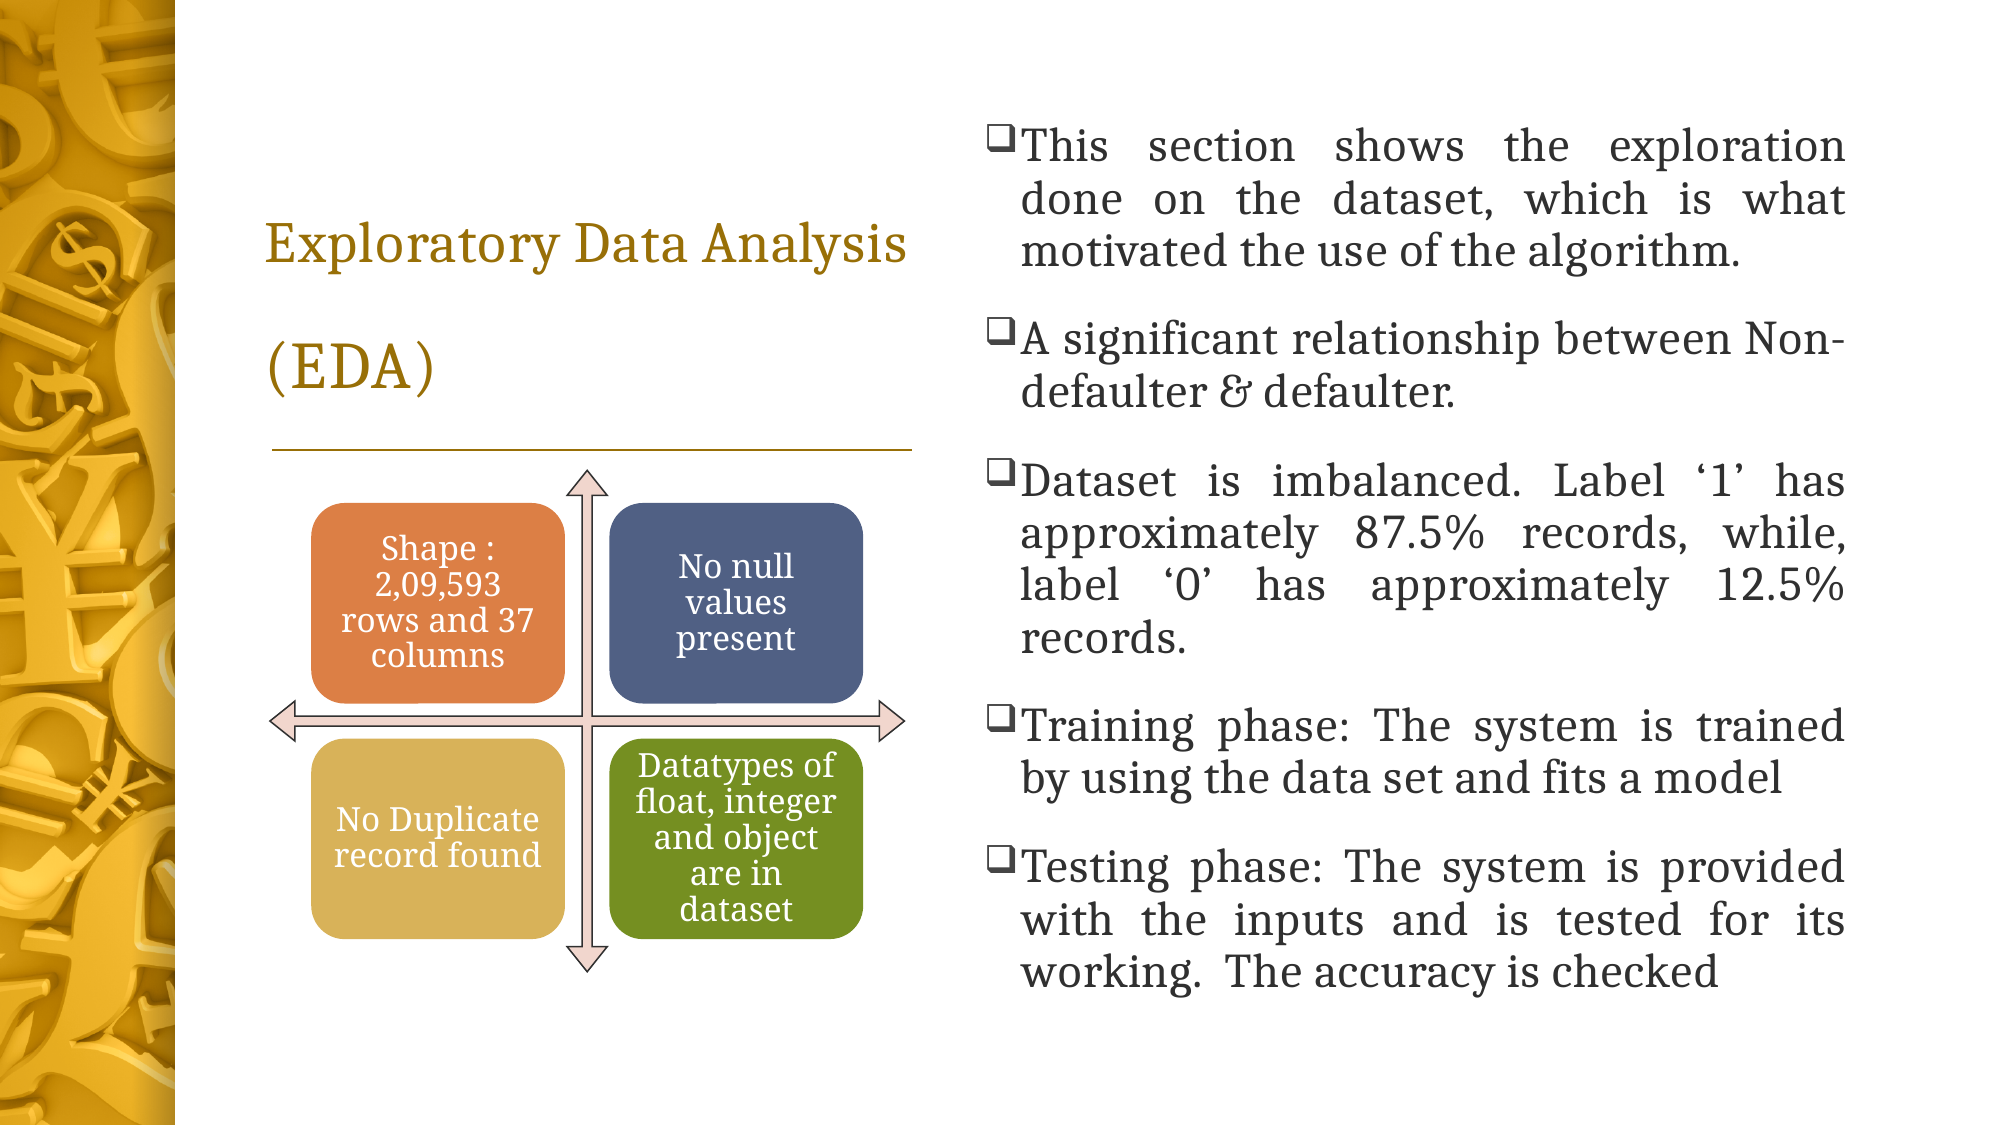

This section shows the exploration done on the dataset, which is what motivated the use of the algorithm.
A significant relationship between Non-defaulter & defaulter.
Dataset is imbalanced. Label ‘1’ has approximately 87.5% records, while, label ‘0’ has approximately 12.5% records.
Training phase: The system is trained by using the data set and fits a model
Testing phase: The system is provided with the inputs and is tested for its working.  The accuracy is checked

# Exploratory Data Analysis (EDA)

Shape : 2,09,593 rows and 37 columns
No null values present

No Duplicate record found
Datatypes of float, integer and object are in dataset